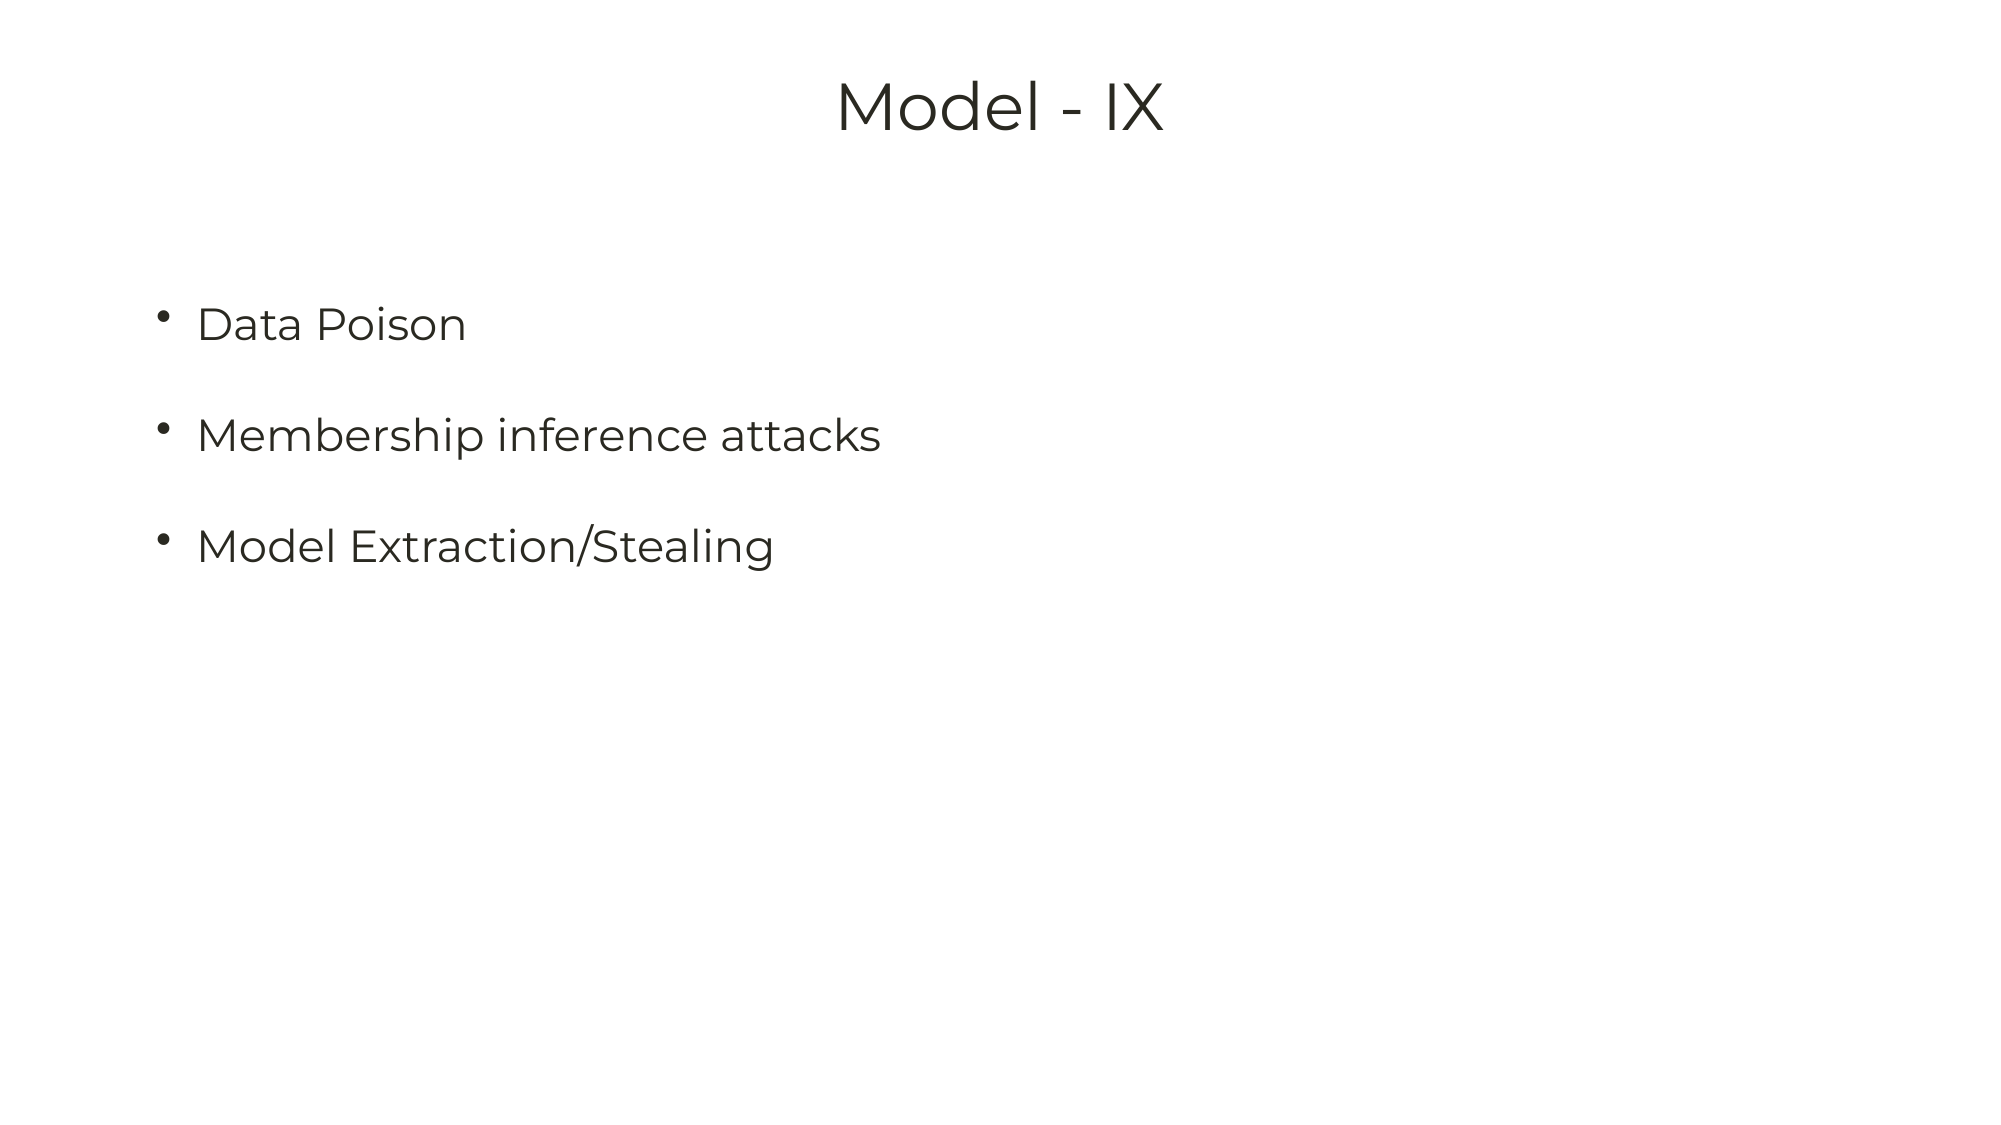

Model - IX
Data Poison
Membership inference attacks
Model Extraction/Stealing